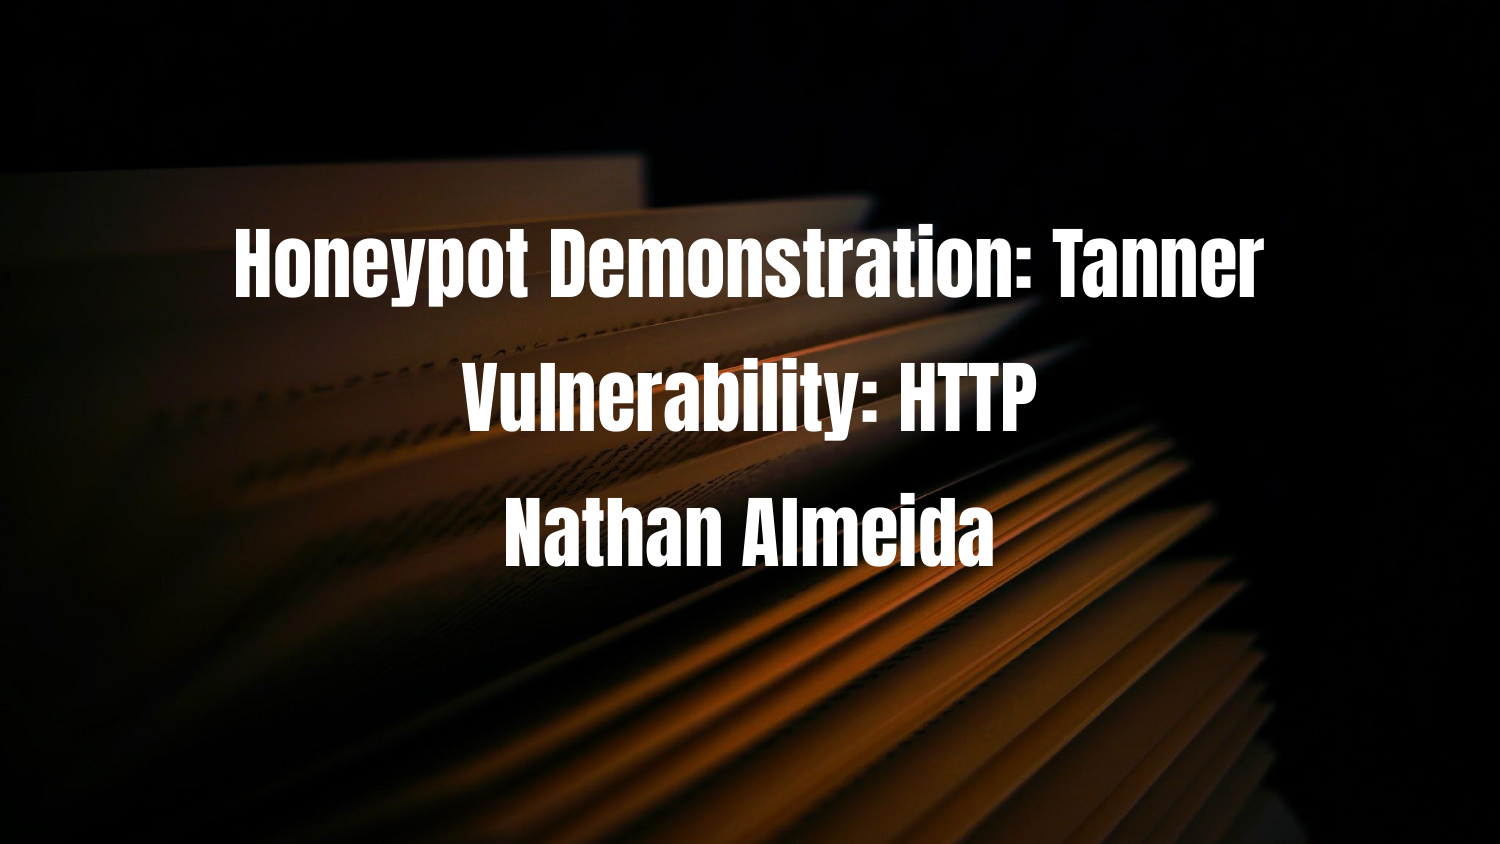

Honeypot Demonstration: Tanner
Vulnerability: HTTP
Nathan Almeida